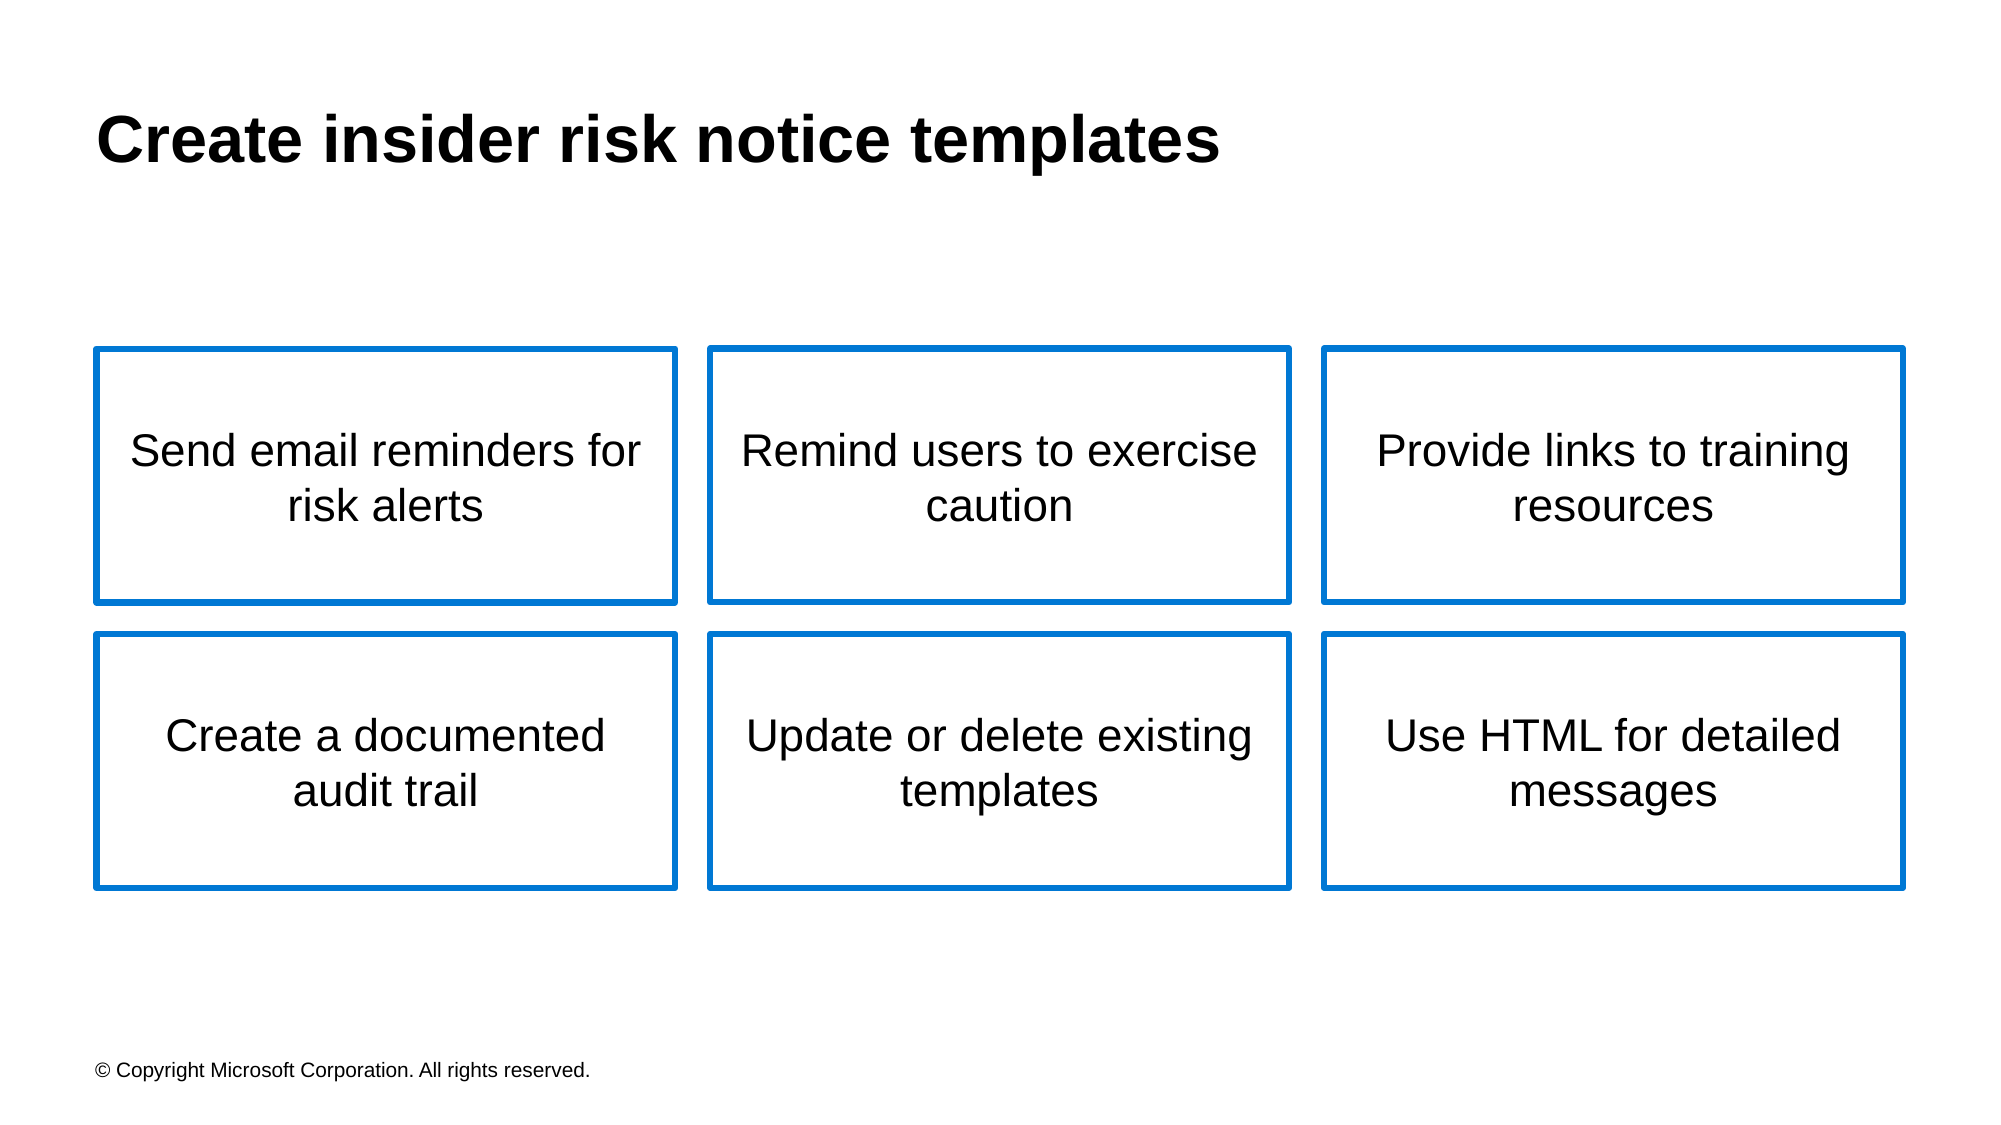

# Create insider risk notice templates
Remind users to exercise caution
Provide links to training resources
Send email reminders for risk alerts
Update or delete existing templates
Use HTML for detailed messages
Create a documented audit trail